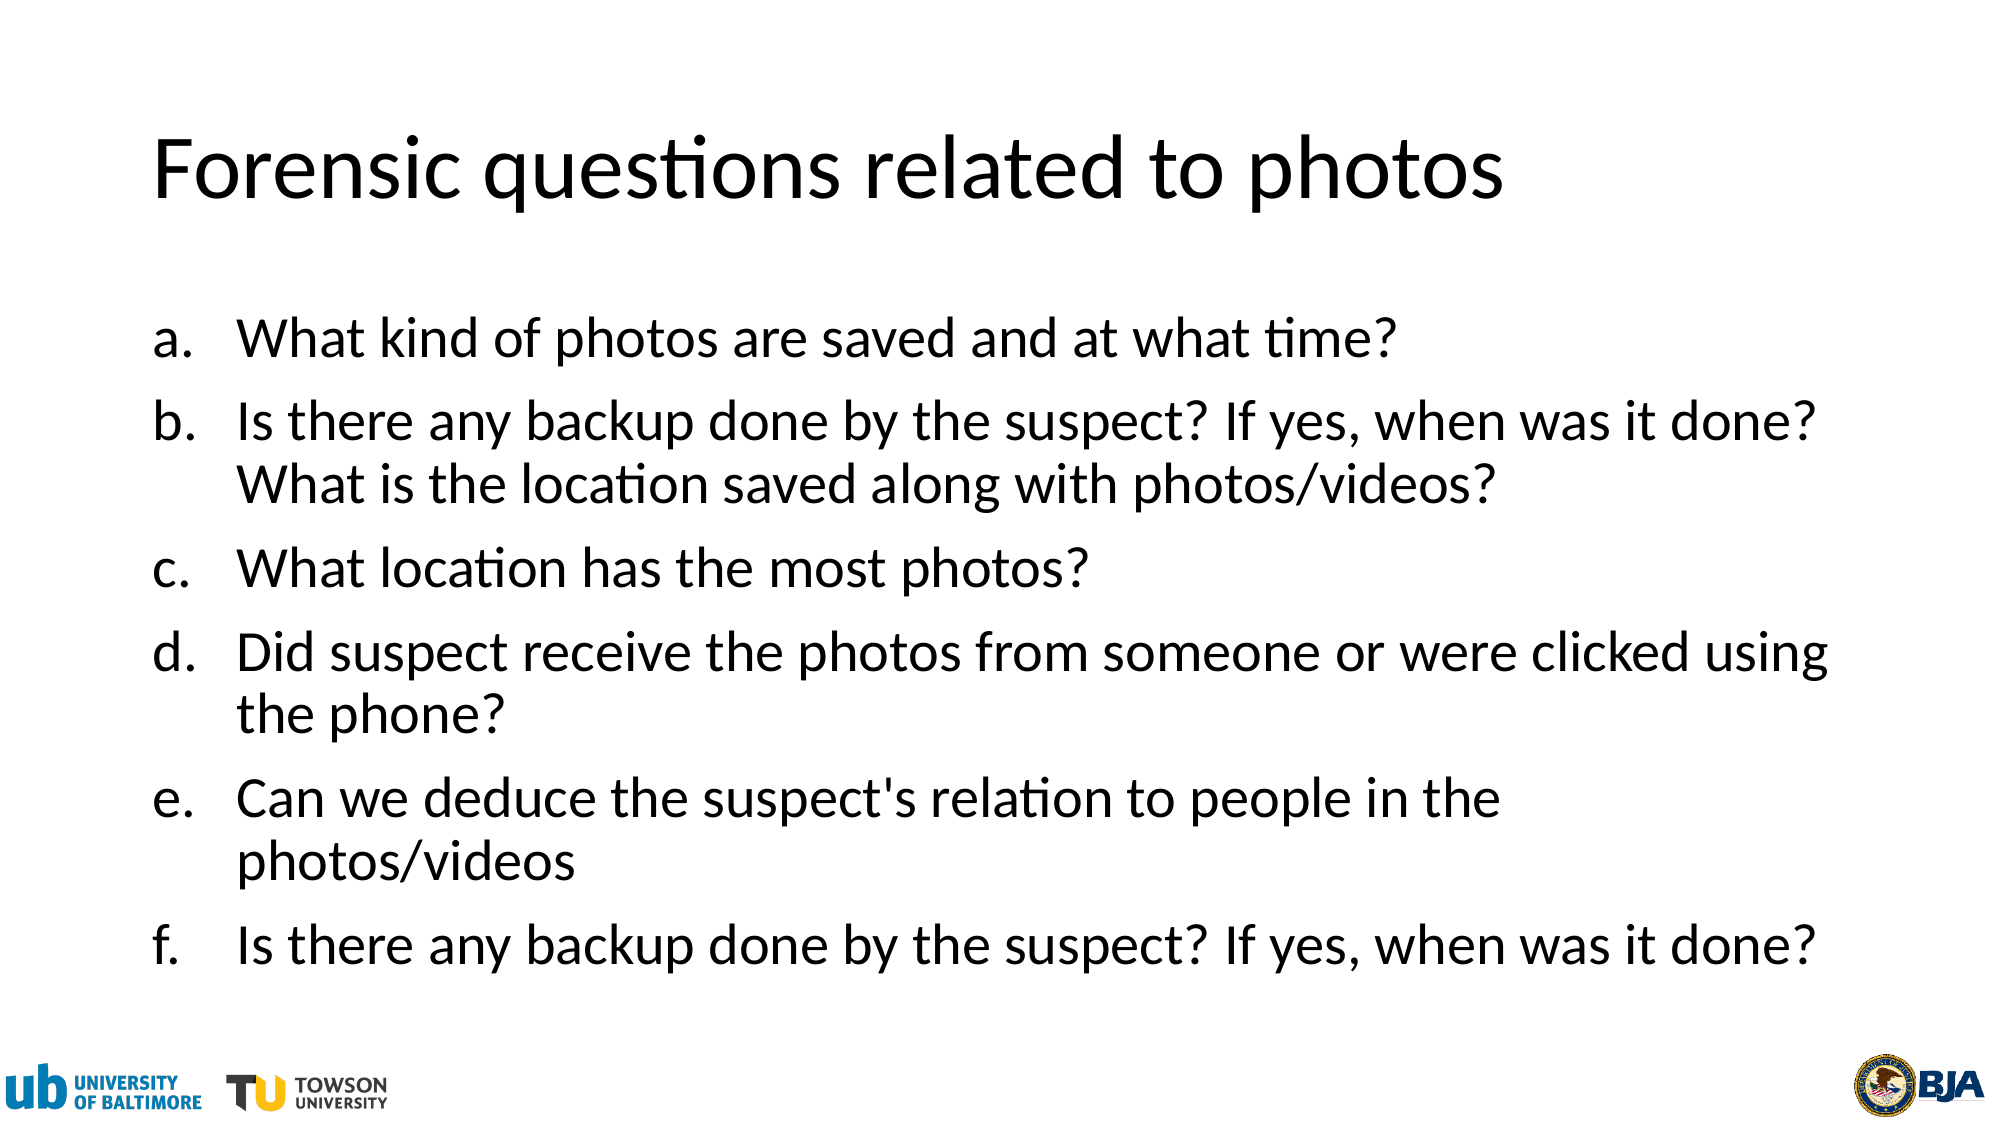

# Forensic questions related to photos
What kind of photos are saved and at what time?
Is there any backup done by the suspect? If yes, when was it done?What is the location saved along with photos/videos?
What location has the most photos?
Did suspect receive the photos from someone or were clicked using the phone?
Can we deduce the suspect's relation to people in the photos/videos
Is there any backup done by the suspect? If yes, when was it done?